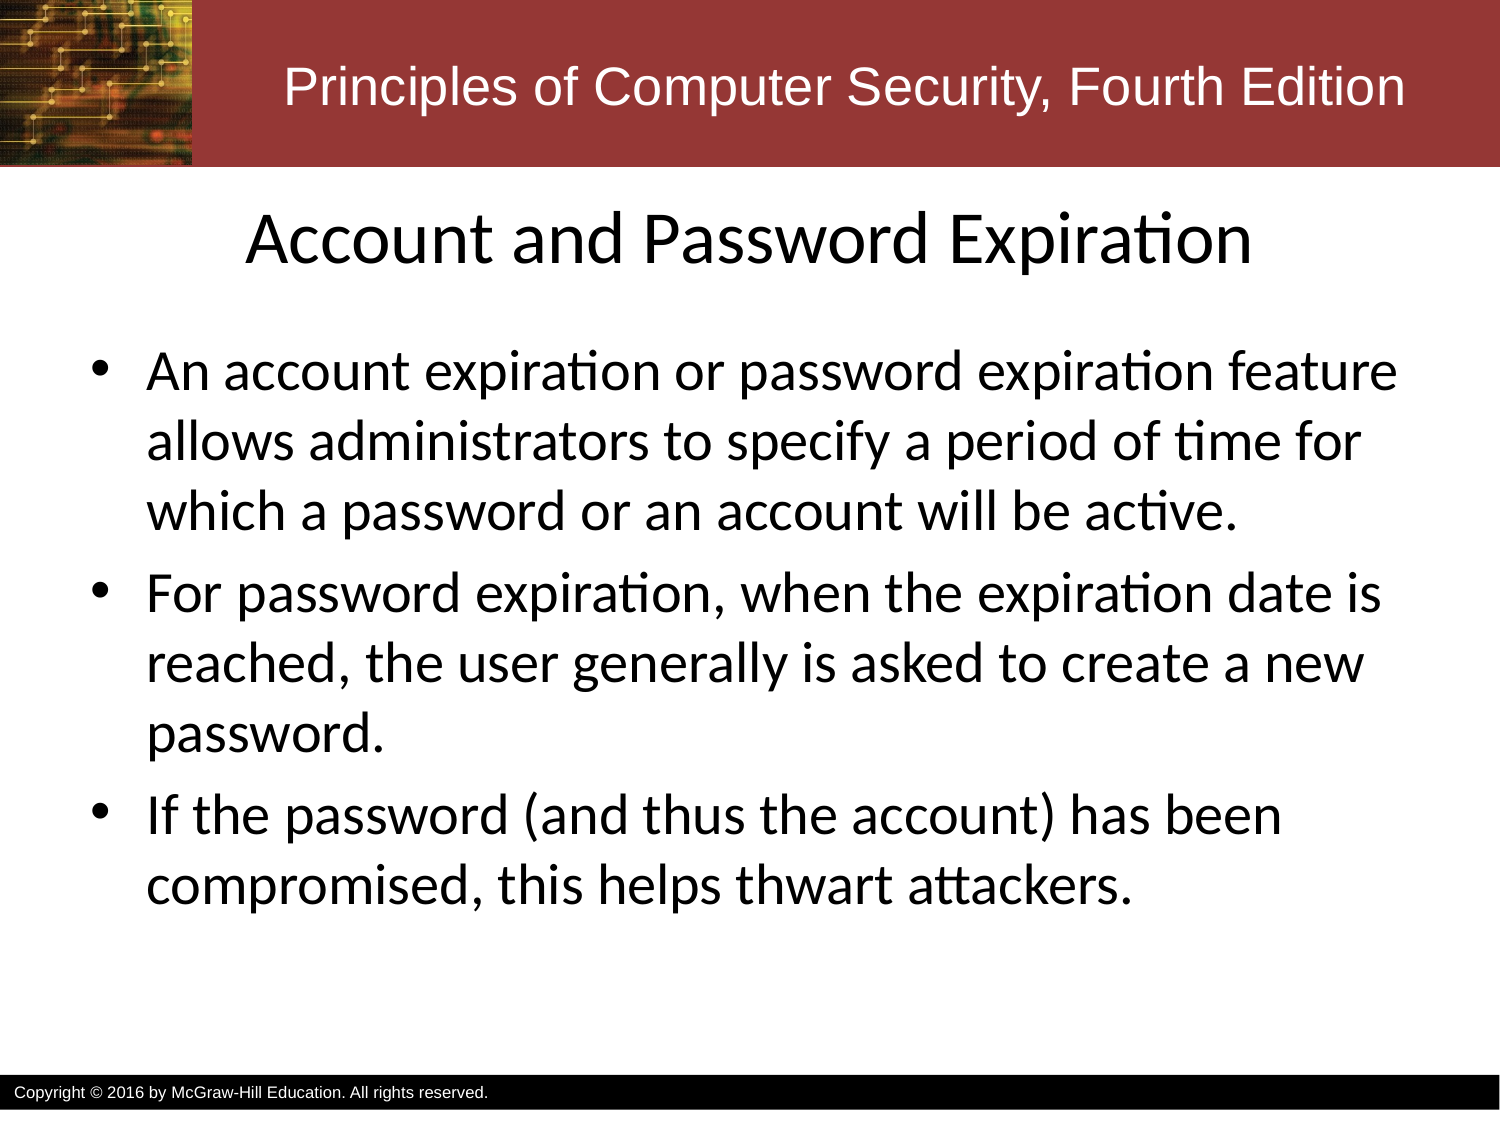

# Account and Password Expiration
An account expiration or password expiration feature allows administrators to specify a period of time for which a password or an account will be active.
For password expiration, when the expiration date is reached, the user generally is asked to create a new password.
If the password (and thus the account) has been compromised, this helps thwart attackers.